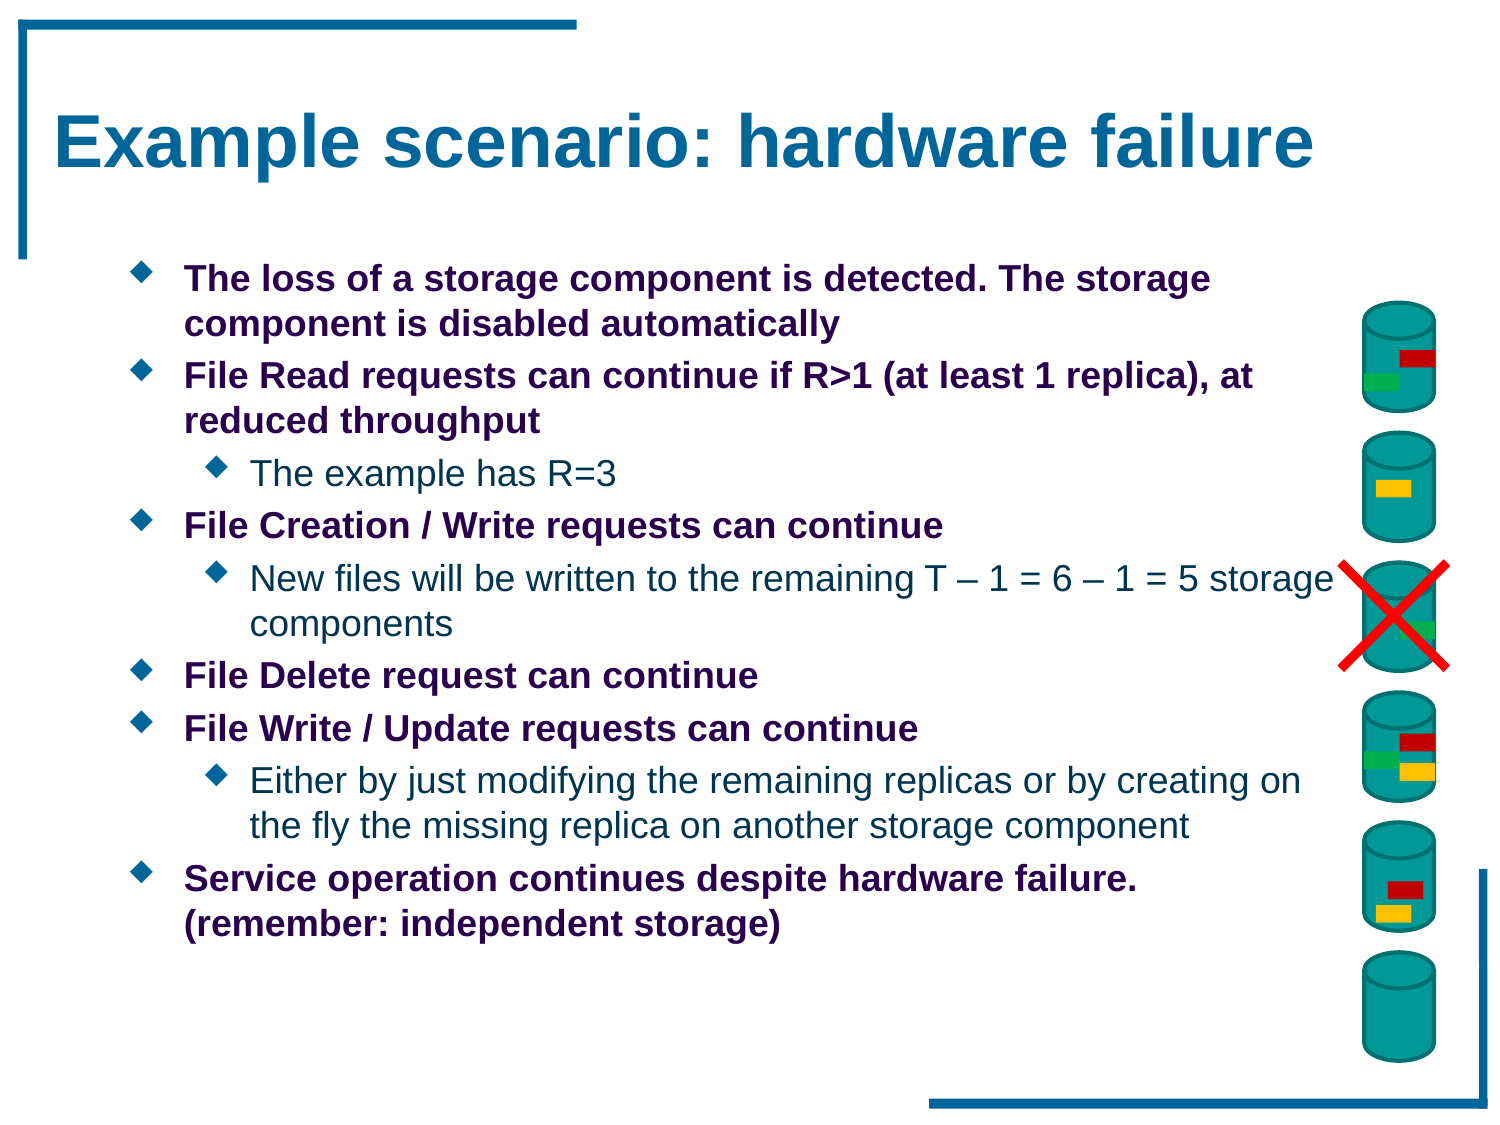

# Example scenario: hardware failure
The loss of a storage component is detected. The storage component is disabled automatically
File Read requests can continue if R>1 (at least 1 replica), at reduced throughput
The example has R=3
File Creation / Write requests can continue
New files will be written to the remaining T – 1 = 6 – 1 = 5 storage components
File Delete request can continue
File Write / Update requests can continue
Either by just modifying the remaining replicas or by creating on the fly the missing replica on another storage component
Service operation continues despite hardware failure.  (remember: independent storage)